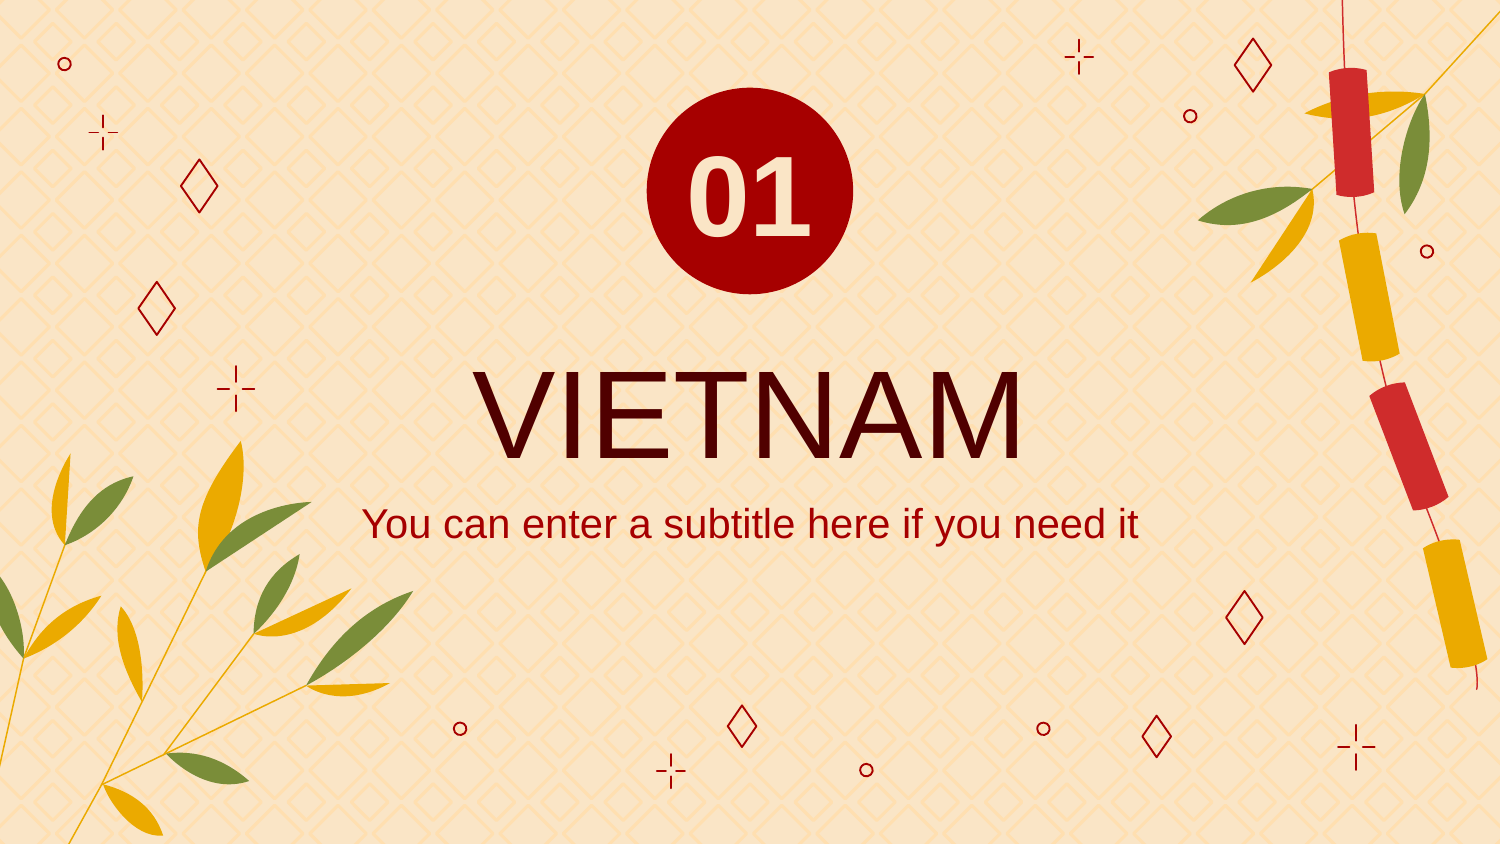

01

# VIETNAM

You can enter a subtitle here if you need it